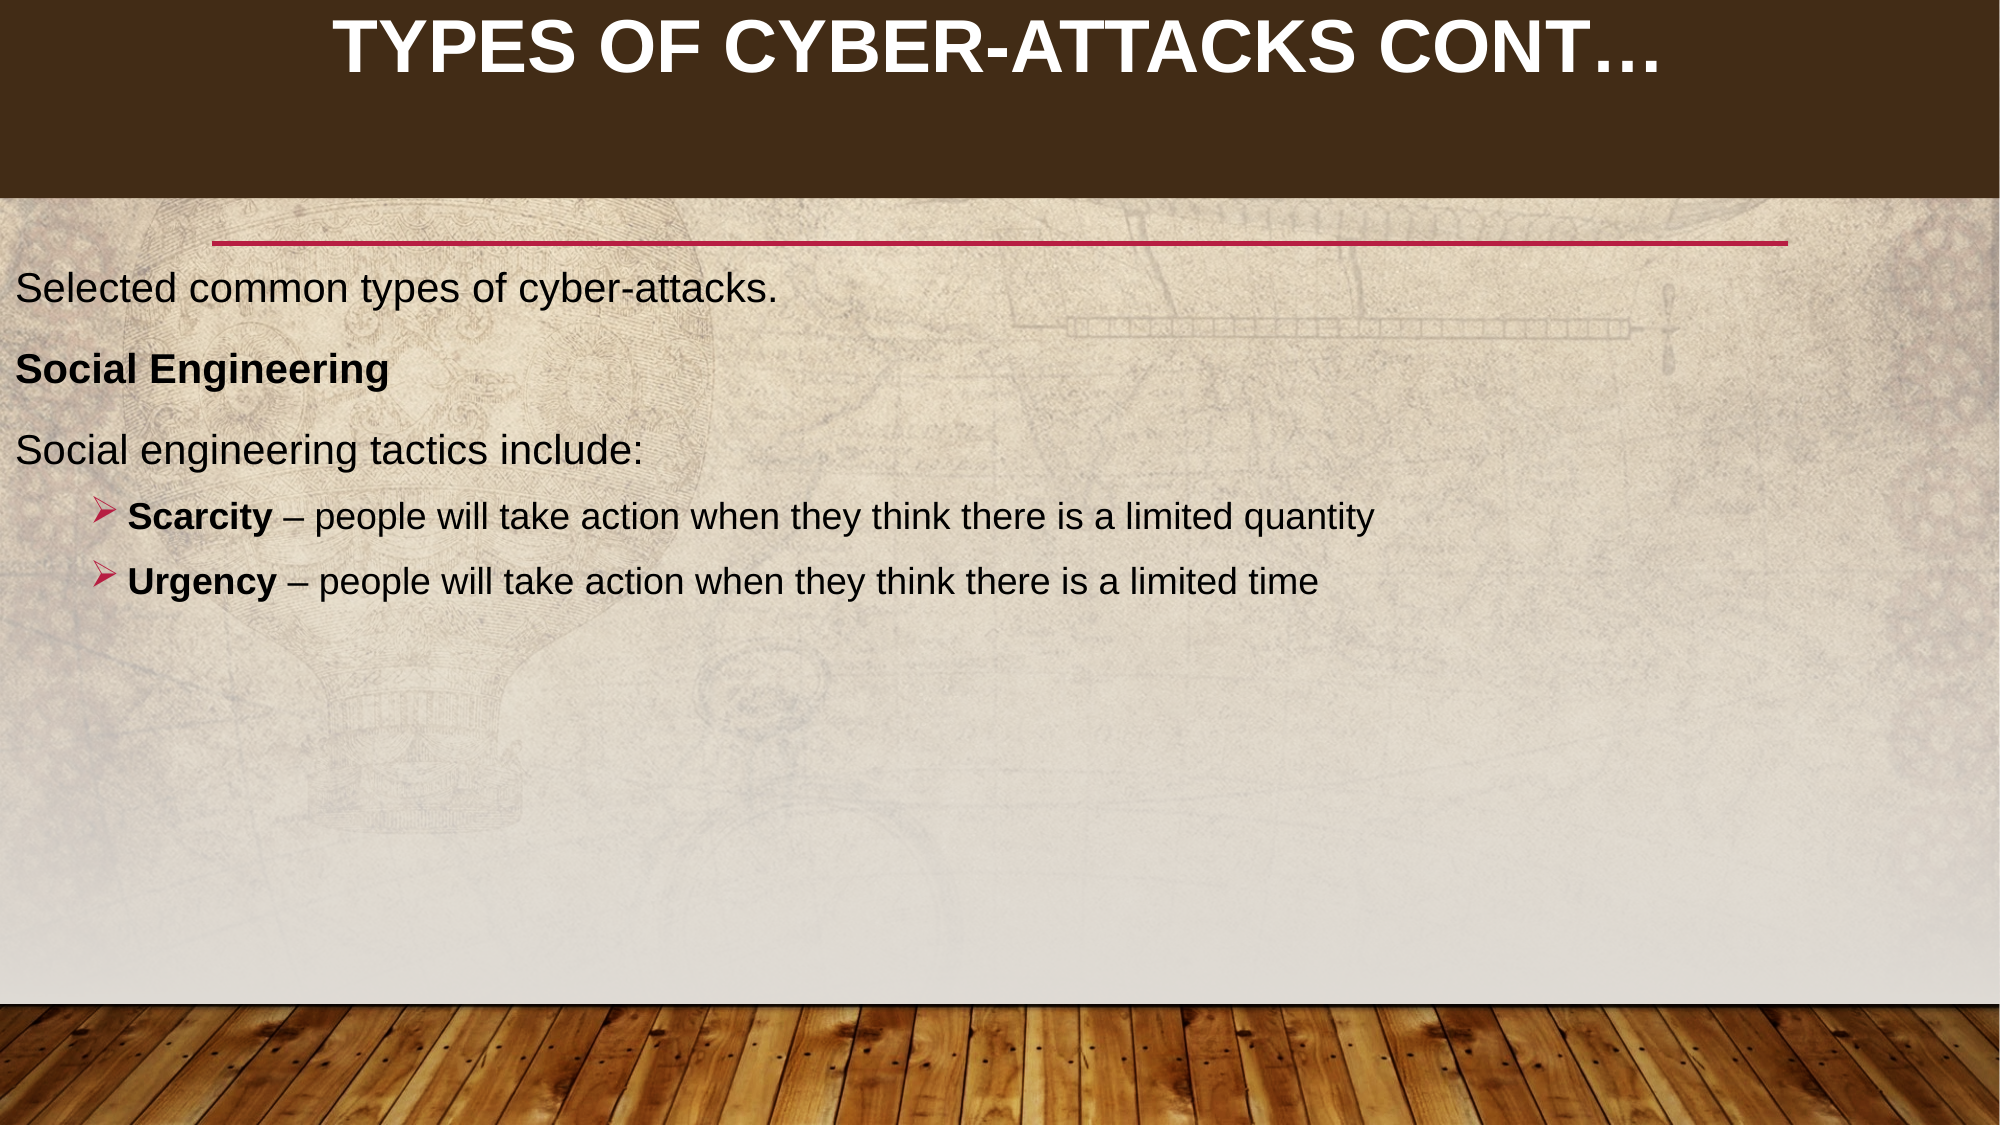

90
# Types of cyber-attacks cont…
Selected common types of cyber-attacks.
Social Engineering
Social engineering tactics include:
Scarcity – people will take action when they think there is a limited quantity
Urgency – people will take action when they think there is a limited time